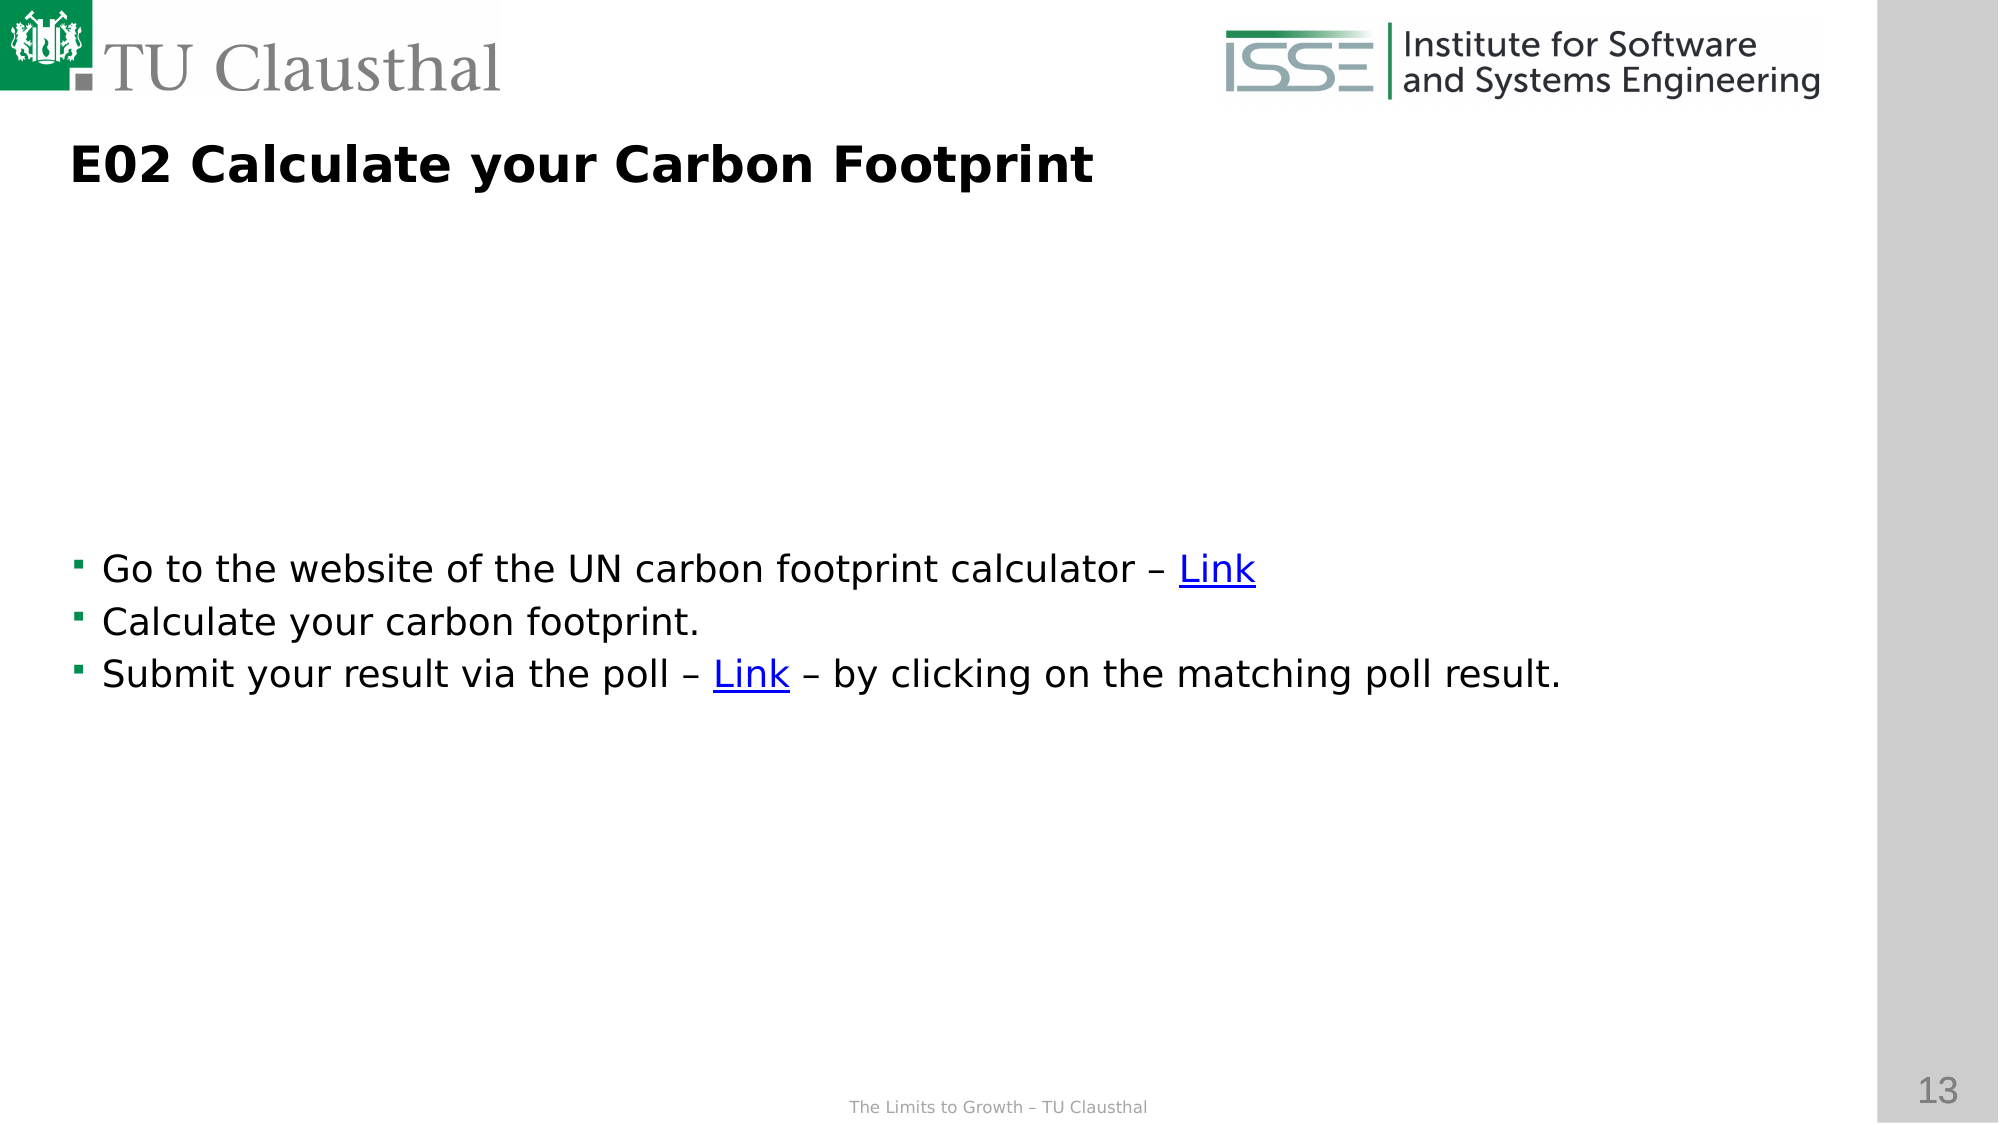

E02 Calculate your Carbon Footprint
Go to the website of the UN carbon footprint calculator – Link
Calculate your carbon footprint.
Submit your result via the poll – Link – by clicking on the matching poll result.